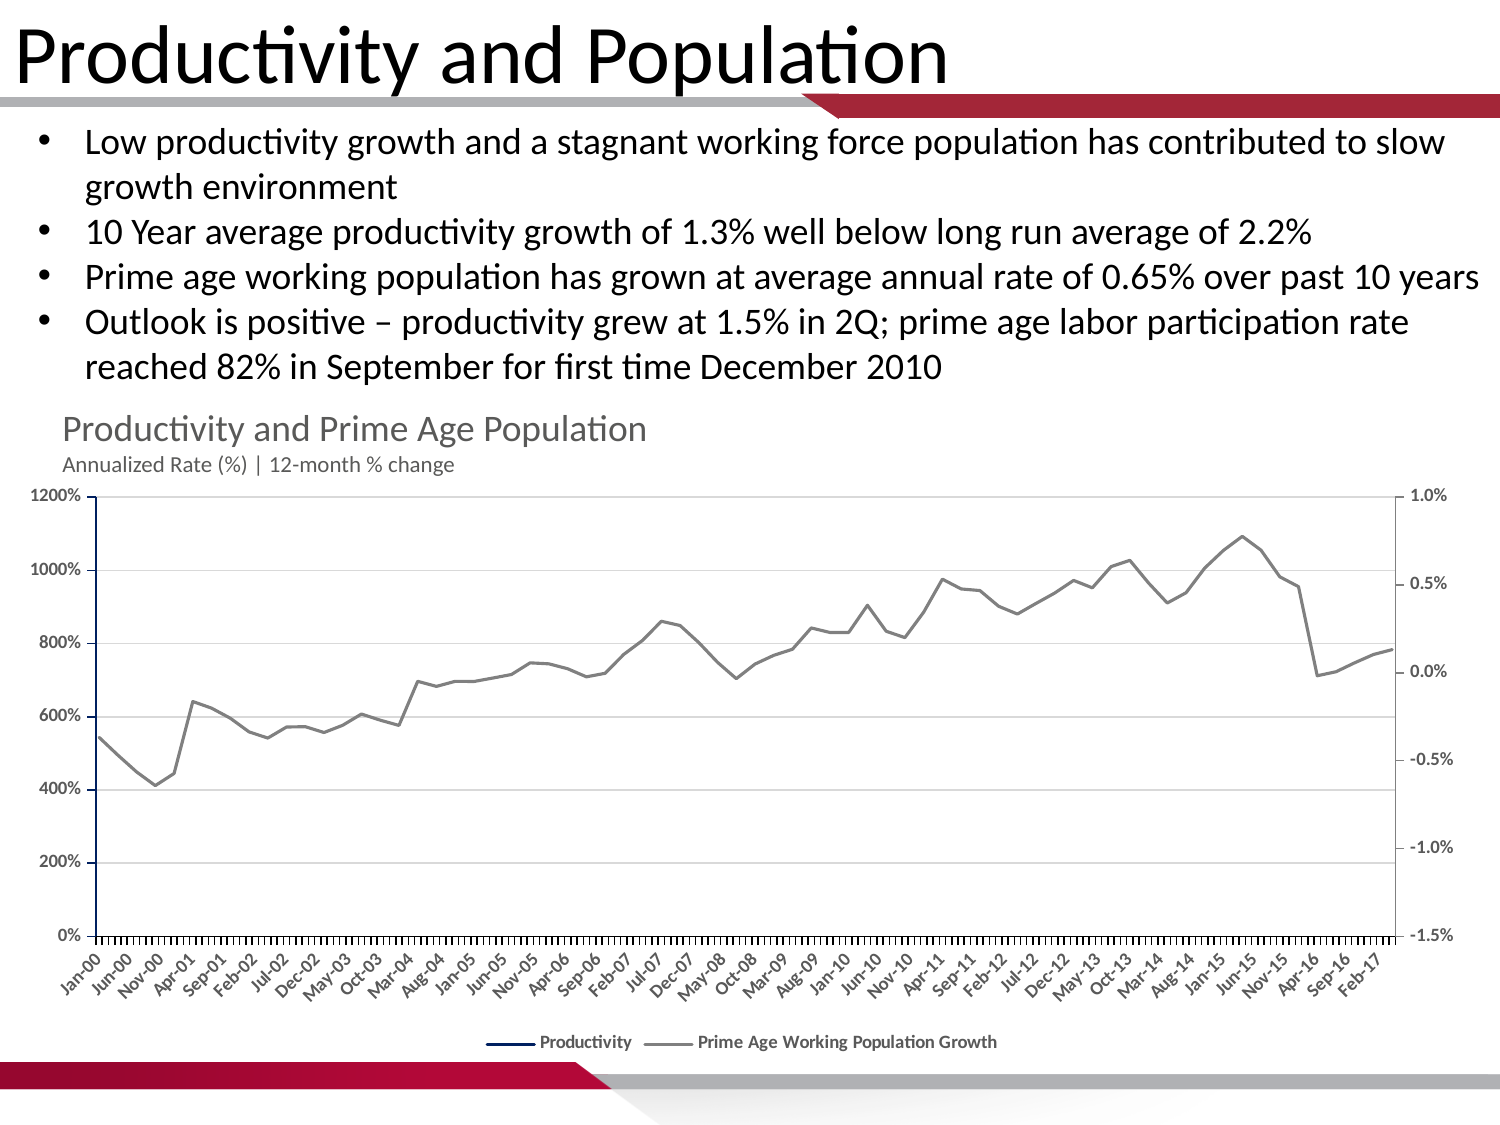

Productivity and Population
Low productivity growth and a stagnant working force population has contributed to slow growth environment
10 Year average productivity growth of 1.3% well below long run average of 2.2%
Prime age working population has grown at average annual rate of 0.65% over past 10 years
Outlook is positive – productivity grew at 1.5% in 2Q; prime age labor participation rate reached 82% in September for first time December 2010
Productivity and Prime Age Population
Annualized Rate (%) | 12-month % change

### Chart

| Category | Productivity | Prime Age Working Population Growth |
|---|---|---|
| 42826 | 0.015 | 0.0013229 |
| 42736 | 0.001 | 0.001043 |
| 42644 | 0.013000000000000001 | 0.0005727 |
| 42552 | 0.025 | 6.37e-05 |
| 42461 | 0.008 | -0.0001672 |
| 42370 | -0.012 | 0.0049064 |
| 42278 | -0.026000000000000002 | 0.0054689 |
| 42186 | 0.013000000000000001 | 0.0069842 |
| 42095 | 0.013000000000000001 | 0.0077699 |
| 42005 | 0.027000000000000003 | 0.0069733 |
| 41913 | -0.018000000000000002 | 0.005967 |
| 41821 | 0.044000000000000004 | 0.0045604 |
| 41730 | 0.024 | 0.0039765 |
| 41640 | -0.034 | 0.0051136 |
| 41548 | 0.044000000000000004 | 0.006403799999999999 |
| 41456 | 0.016 | 0.0060448 |
| 41365 | -0.006999999999999999 | 0.0048401 |
| 41275 | 0.009000000000000001 | 0.005261 |
| 41183 | -0.018000000000000002 | 0.0045474 |
| 41091 | -0.006999999999999999 | 0.0039552 |
| 41000 | 0.023 | 0.003348 |
| 40909 | 0.006 | 0.0037889 |
| 40817 | 0.027999999999999997 | 0.0046851 |
| 40725 | -0.006999999999999999 | 0.0047751 |
| 40634 | 0.013000000000000001 | 0.005333 |
| 40544 | -0.033 | 0.003453 |
| 40452 | 0.016 | 0.0020052 |
| 40360 | 0.02 | 0.0023675 |
| 40269 | 0.013999999999999999 | 0.0038468 |
| 40179 | 0.021 | 0.002299 |
| 40087 | 0.049 | 0.002299 |
| 39995 | 0.059000000000000004 | 0.0025578000000000003 |
| 39904 | 0.079 | 0.0013426 |
| 39814 | 0.031 | 0.0009964000000000002 |
| 39722 | -0.025 | 0.0004985 |
| 39630 | 0.01 | -0.0003295 |
| 39539 | 0.04 | 0.0005956000000000001 |
| 39448 | -0.038 | 0.0017213999999999999 |
| 39356 | 0.017 | 0.0026942 |
| 39264 | 0.049 | 0.0029378 |
| 39173 | 0.025 | 0.0018505 |
| 39083 | 0.004 | 0.0010541 |
| 38991 | 0.03 | -2.41e-05 |
| 38899 | -0.018000000000000002 | -0.00022519999999999997 |
| 38808 | -0.003 | 0.0002332 |
| 38718 | 0.024 | 0.0005145 |
| 38626 | 0.001 | 0.0005712 |
| 38534 | 0.03 | -9.64e-05 |
| 38443 | -0.004 | -0.0002977 |
| 38353 | 0.045 | -0.0004904 |
| 38261 | 0.013000000000000001 | -0.0004823 |
| 38169 | 0.013999999999999999 | -0.0007721 |
| 38078 | 0.038 | -0.0004825 |
| 37987 | -0.001 | -0.0029925000000000004 |
| 37895 | 0.039 | -0.0026936 |
| 37803 | 0.09 | -0.0023426 |
| 37712 | 0.055 | -0.0029825000000000003 |
| 37622 | 0.042 | -0.0033971 |
| 37530 | -0.006999999999999999 | -0.0030637 |
| 37438 | 0.031 | -0.0030841 |
| 37347 | 0.003 | -0.0037115 |
| 37257 | 0.09300000000000001 | -0.0033575 |
| 37165 | 0.052000000000000005 | -0.0025817 |
| 37073 | 0.021 | -0.0020066 |
| 36982 | 0.07 | -0.0016298 |
| 36892 | -0.016 | -0.005727299999999999 |
| 36800 | 0.040999999999999995 | -0.00642 |
| 36708 | -0.002 | -0.005639999999999999 |
| 36617 | 0.08199999999999999 | -0.0046842 |
| 36526 | -0.019 | -0.0036720000000000004 |